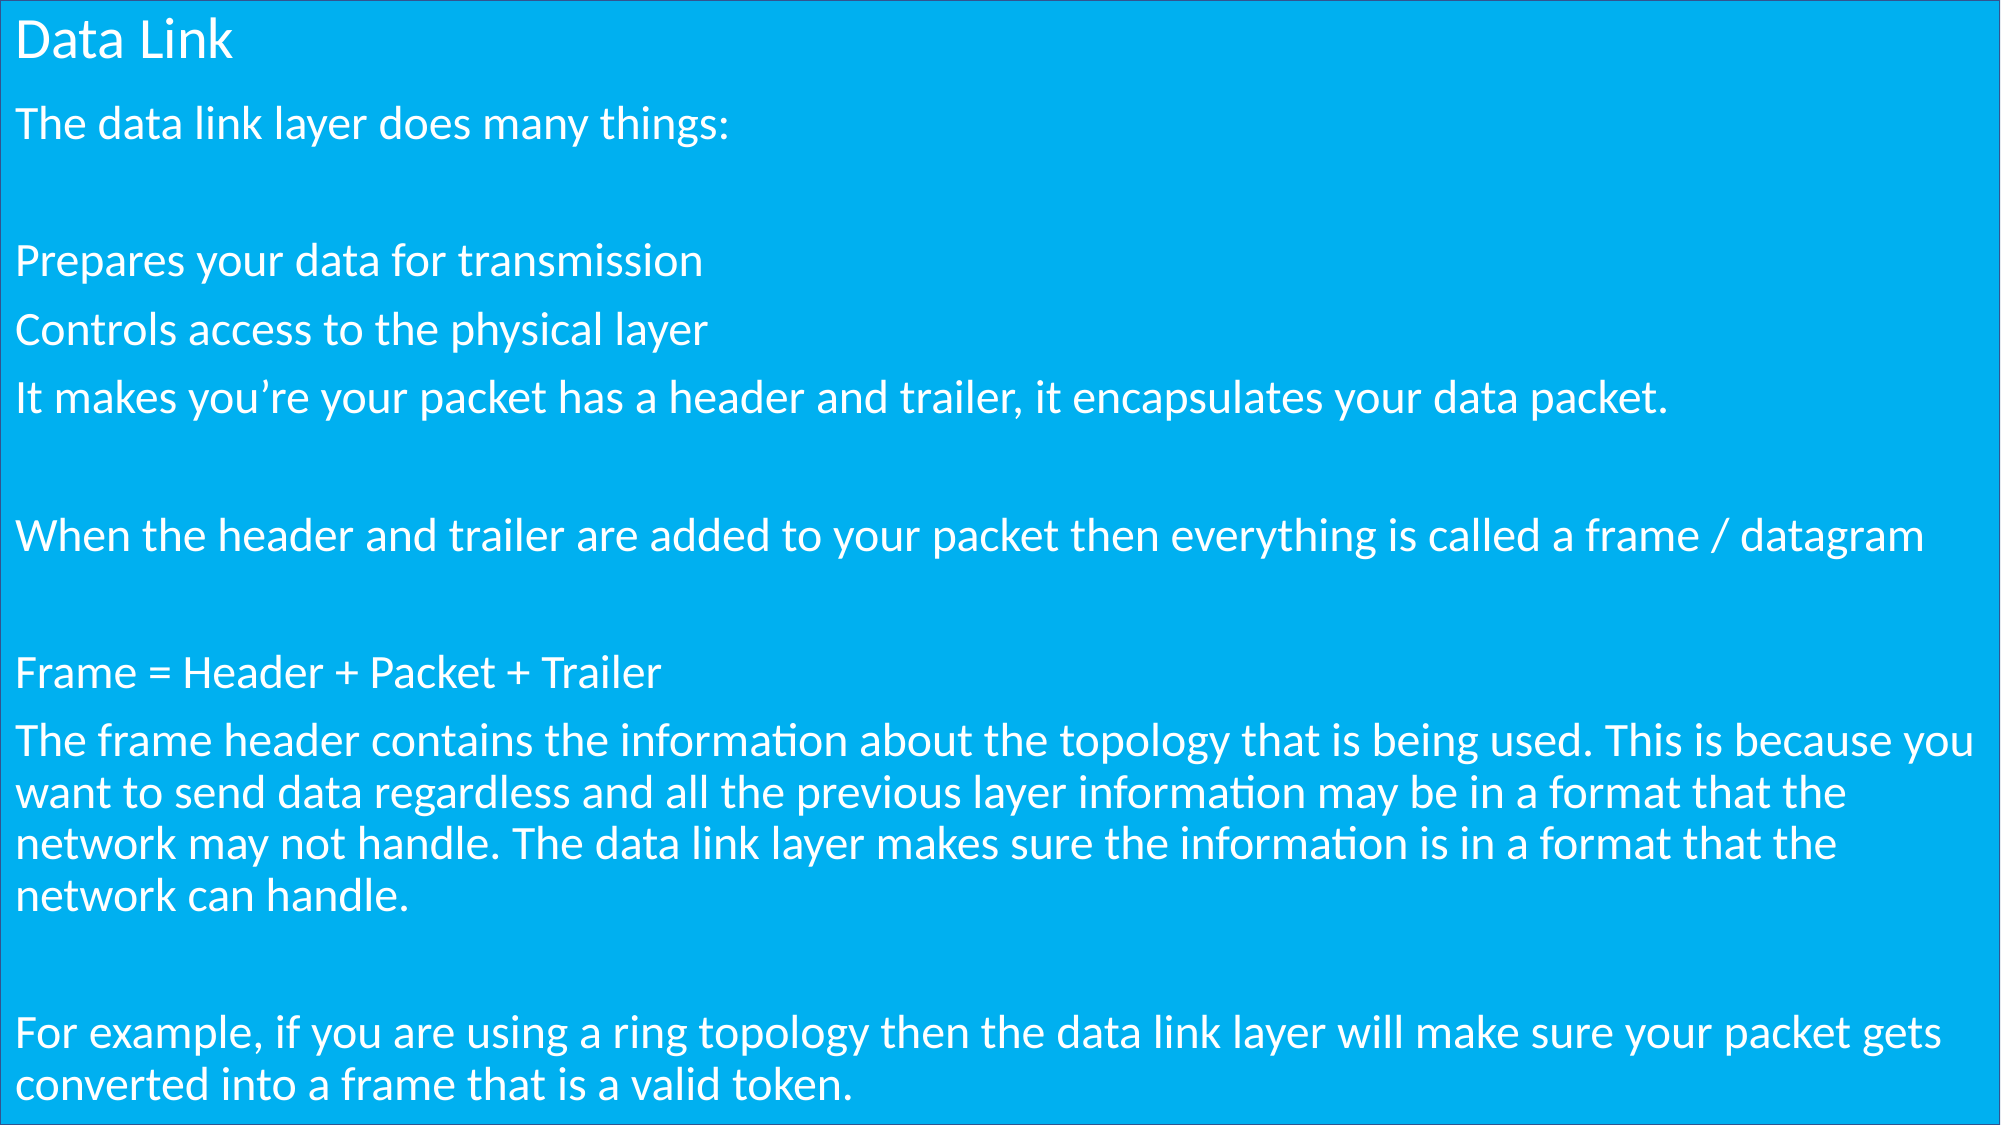

# Data Link
The data link layer does many things:

Prepares your data for transmission
Controls access to the physical layer
It makes you’re your packet has a header and trailer, it encapsulates your data packet.

When the header and trailer are added to your packet then everything is called a frame / datagram

Frame = Header + Packet + Trailer
The frame header contains the information about the topology that is being used. This is because you want to send data regardless and all the previous layer information may be in a format that the network may not handle. The data link layer makes sure the information is in a format that the network can handle.

For example, if you are using a ring topology then the data link layer will make sure your packet gets converted into a frame that is a valid token.